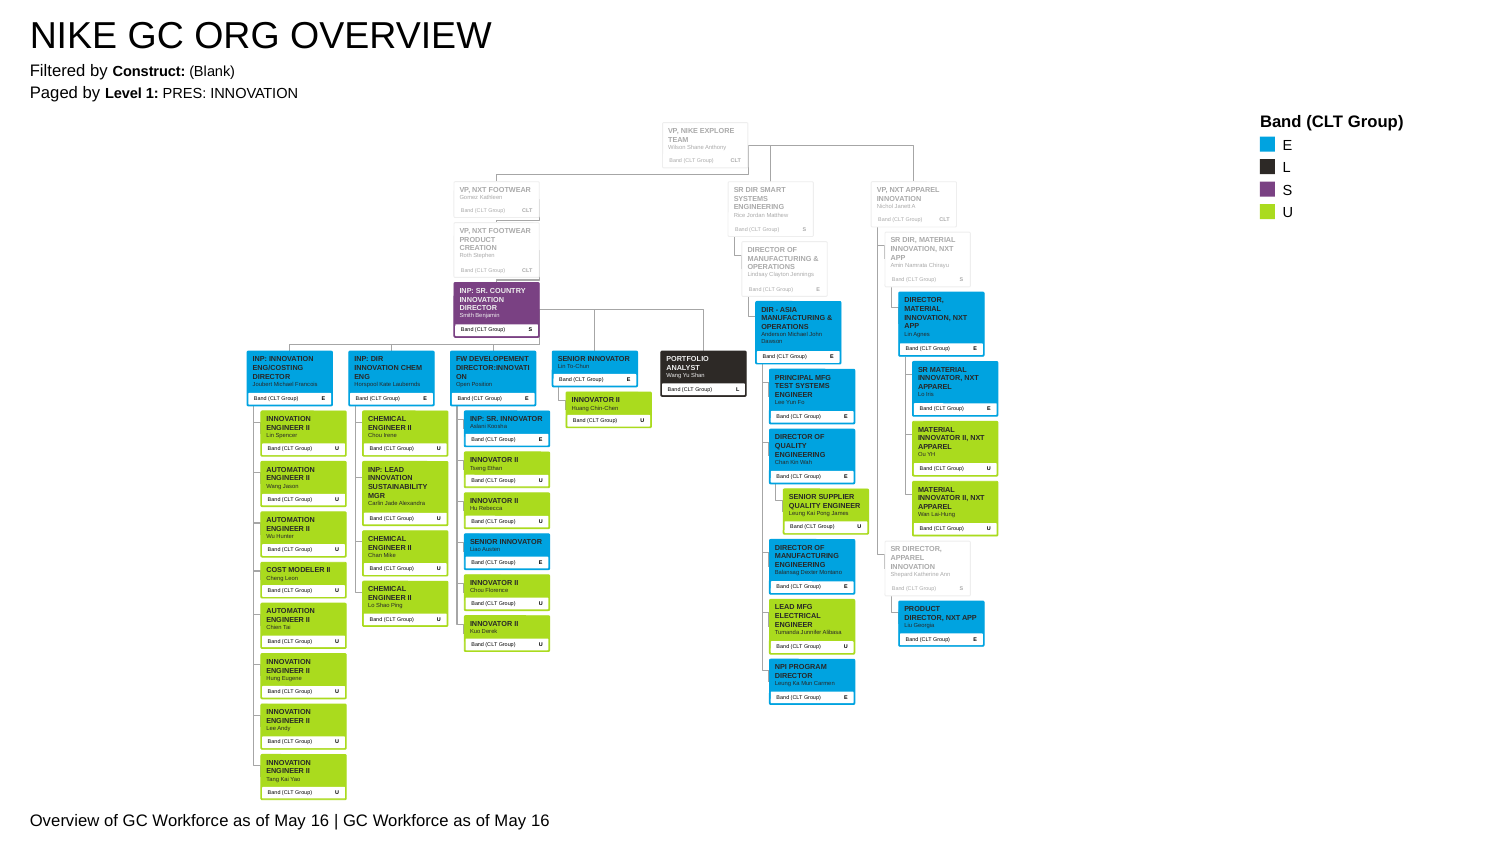

NIKE GC ORG OVERVIEW
Filtered by Construct: (Blank)
Paged by Level 1: PRES: INNOVATION
Band (CLT Group)

E

L

S

U

VP, NIKE EXPLORE TEAM
Wilson Shane Anthony

Band (CLT Group)
CLT

VP, NXT FOOTWEAR
Gomez Kathleen

Band (CLT Group)
CLT

SR DIR SMART SYSTEMS ENGINEERING
Rice Jordan Matthew

Band (CLT Group)
S

VP, NXT APPAREL INNOVATION
Nichol Janett A

Band (CLT Group)
CLT

VP, NXT FOOTWEAR PRODUCT CREATION
Roth Stephen

Band (CLT Group)
CLT

SR DIR, MATERIAL INNOVATION, NXT APP
Amin Namrata Chirayu

Band (CLT Group)
S

DIRECTOR OF MANUFACTURING & OPERATIONS
Lindsay Clayton Jennings

Band (CLT Group)
E

INP: SR. COUNTRY INNOVATION DIRECTOR
Smith Benjamin

Band (CLT Group)
S

DIRECTOR, MATERIAL INNOVATION, NXT APP
Lin Agnes

Band (CLT Group)
E

DIR - ASIA MANUFACTURING & OPERATIONS
Anderson Michael John Dawson

Band (CLT Group)
E

INP: INNOVATION ENG/COSTING DIRECTOR
Joubert Michael Francois

Band (CLT Group)
E

INP: DIR INNOVATION CHEM ENG
Horspool Kate Laubernds

Band (CLT Group)
E

FW DEVELOPEMENT DIRECTOR:INNOVATION
Open Position

Band (CLT Group)
E

SENIOR INNOVATOR
Lin To-Chun

Band (CLT Group)
E

PORTFOLIO ANALYST
Wang Yu Shan

Band (CLT Group)
L

SR MATERIAL INNOVATOR, NXT APPAREL
Lo Iris

Band (CLT Group)
E

PRINCIPAL MFG TEST SYSTEMS ENGINEER
Lee Yun Fo

Band (CLT Group)
E

INNOVATOR II
Huang Chin-Chen

Band (CLT Group)
U

INNOVATION ENGINEER II
Lin Spencer

Band (CLT Group)
U

CHEMICAL ENGINEER II
Chou Irene

Band (CLT Group)
U

INP: SR. INNOVATOR
Aslani Koosha

Band (CLT Group)
E

MATERIAL INNOVATOR II, NXT APPAREL
Ou YH

Band (CLT Group)
U

DIRECTOR OF QUALITY ENGINEERING
Chan Kin Wah

Band (CLT Group)
E

INNOVATOR II
Tseng Ethan

Band (CLT Group)
U

AUTOMATION ENGINEER II
Wang Jason

Band (CLT Group)
U

INP: LEAD INNOVATION SUSTAINABILITY MGR
Carlin Jade Alexandra

Band (CLT Group)
U

MATERIAL INNOVATOR II, NXT APPAREL
Wan Lai-Hung

Band (CLT Group)
U

SENIOR SUPPLIER QUALITY ENGINEER
Leung Kai Pong James

Band (CLT Group)
U

INNOVATOR II
Hu Rebecca

Band (CLT Group)
U

AUTOMATION ENGINEER II
Wu Hunter

Band (CLT Group)
U

CHEMICAL ENGINEER II
Chan Mike

Band (CLT Group)
U

SENIOR INNOVATOR
Liao Austen

Band (CLT Group)
E

DIRECTOR OF MANUFACTURING ENGINEERING
Balansag Dexter Montano

Band (CLT Group)
E

SR DIRECTOR, APPAREL INNOVATION
Shepard Katherine Ann

Band (CLT Group)
S

COST MODELER II
Cheng Leon

Band (CLT Group)
U

INNOVATOR II
Chou Florence

Band (CLT Group)
U

CHEMICAL ENGINEER II
Lo Shao Ping

Band (CLT Group)
U

LEAD MFG ELECTRICAL ENGINEER
Tumanda Junnifer Alibasa

Band (CLT Group)
U

PRODUCT DIRECTOR, NXT APP
Liu Georgia

Band (CLT Group)
E

AUTOMATION ENGINEER II
Chien Tai

Band (CLT Group)
U

INNOVATOR II
Kuo Derek

Band (CLT Group)
U

INNOVATION ENGINEER II
Hung Eugene

Band (CLT Group)
U

NPI PROGRAM DIRECTOR
Leung Ka Mun Carmen

Band (CLT Group)
E

INNOVATION ENGINEER II
Lee Andy

Band (CLT Group)
U

INNOVATION ENGINEER II
Tang Kai Yao

Band (CLT Group)
U
Overview of GC Workforce as of May 16 | GC Workforce as of May 16